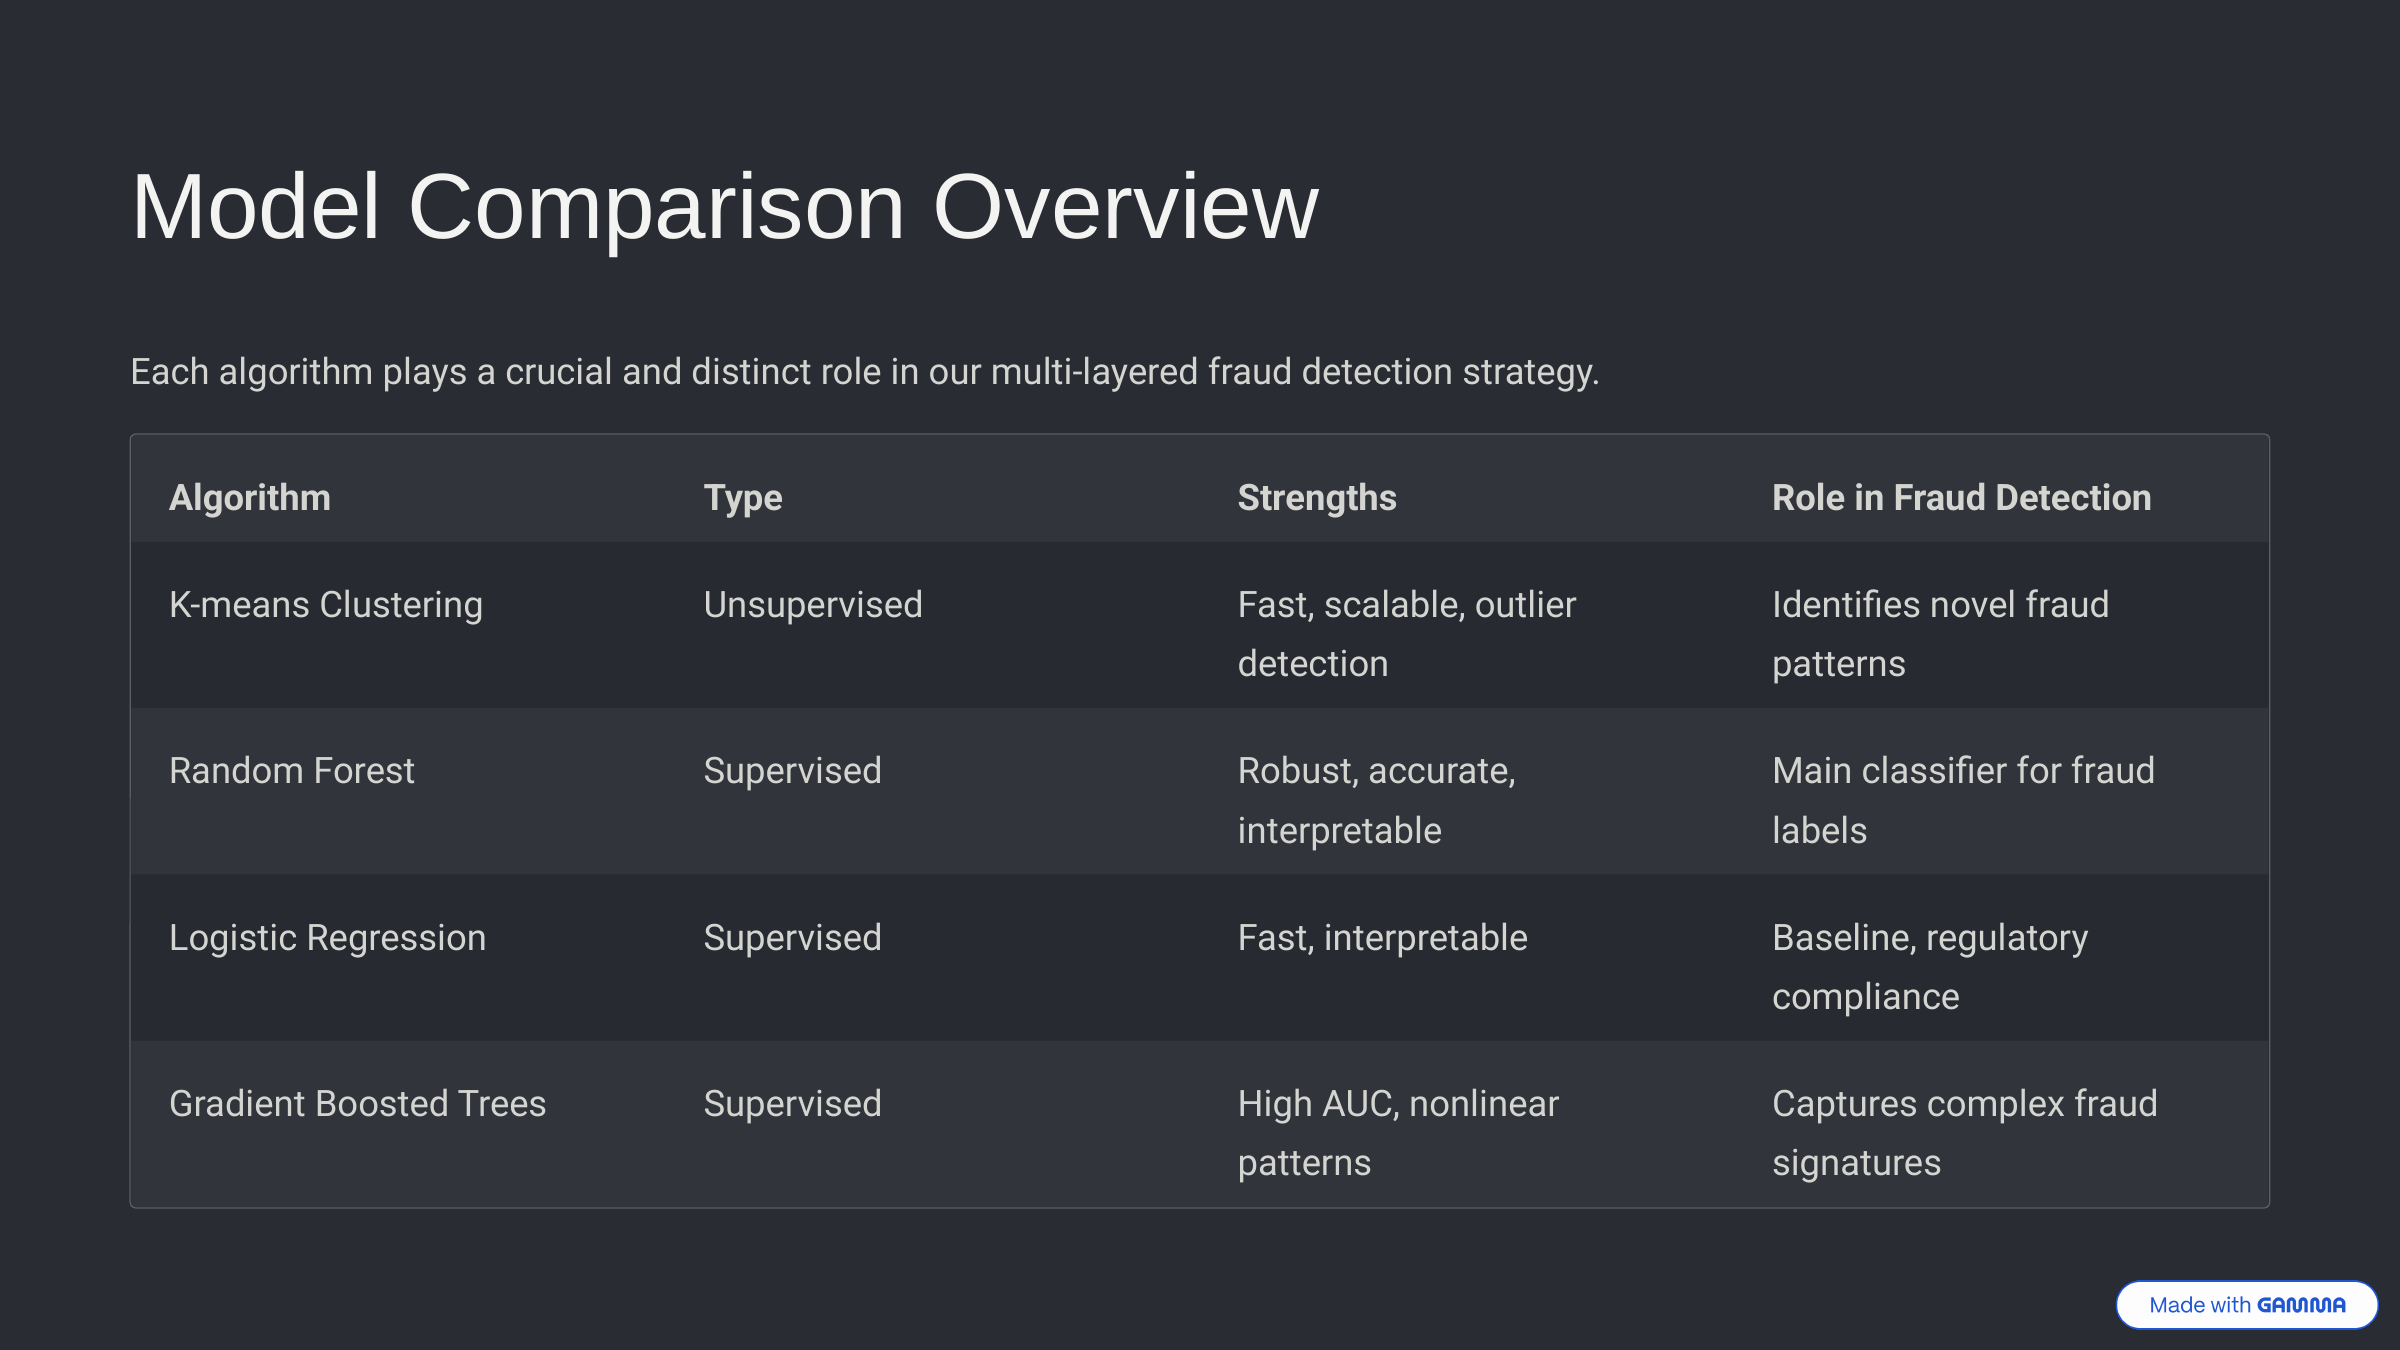

Model Comparison Overview
Each algorithm plays a crucial and distinct role in our multi-layered fraud detection strategy.

Algorithm
Type
Strengths
Role in Fraud Detection

K-means Clustering
Unsupervised
Fast, scalable, outlier detection
Identifies novel fraud patterns

Random Forest
Supervised
Robust, accurate, interpretable
Main classifier for fraud labels

Logistic Regression
Supervised
Fast, interpretable
Baseline, regulatory compliance

Gradient Boosted Trees
Supervised
High AUC, nonlinear patterns
Captures complex fraud signatures